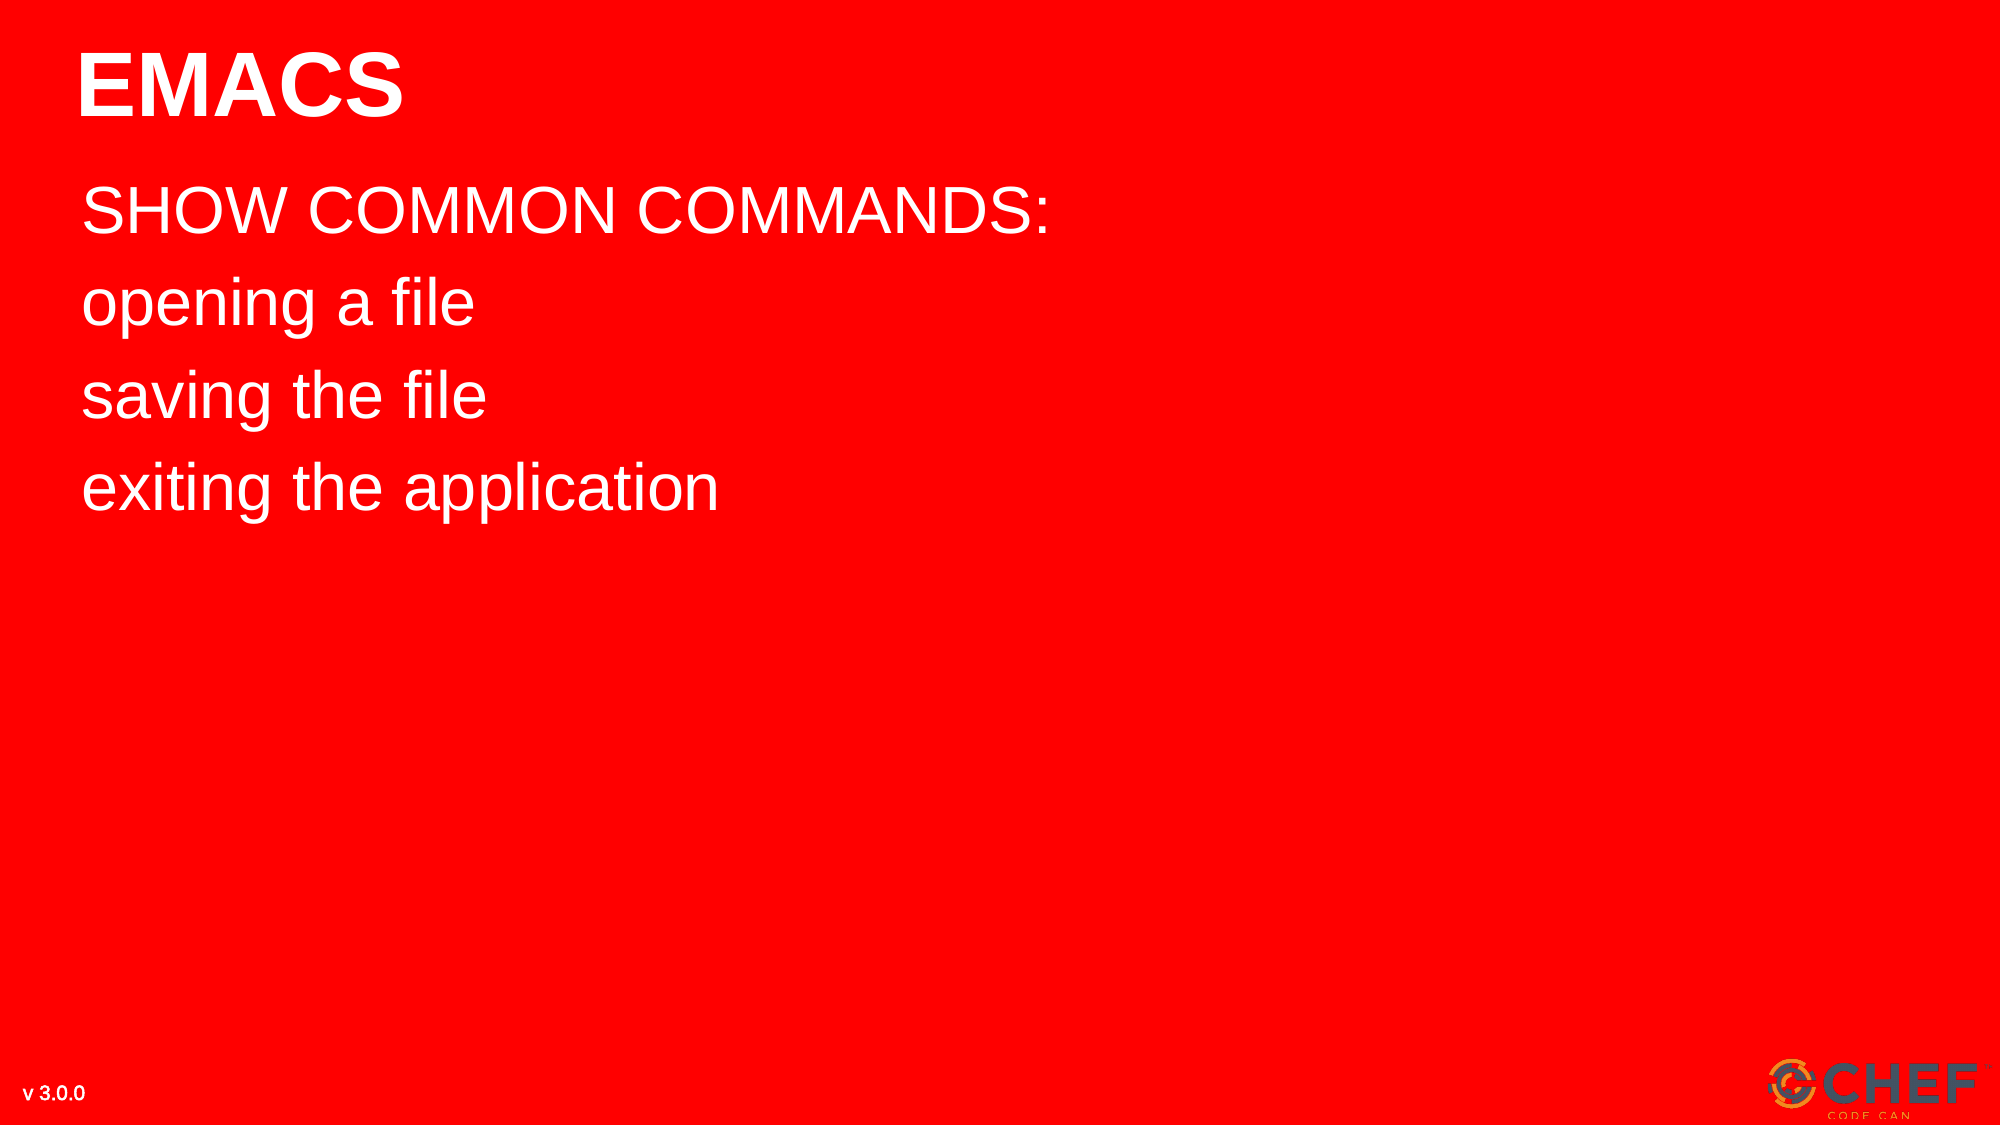

# EMACS
SHOW COMMON COMMANDS:
opening a file
saving the file
exiting the application